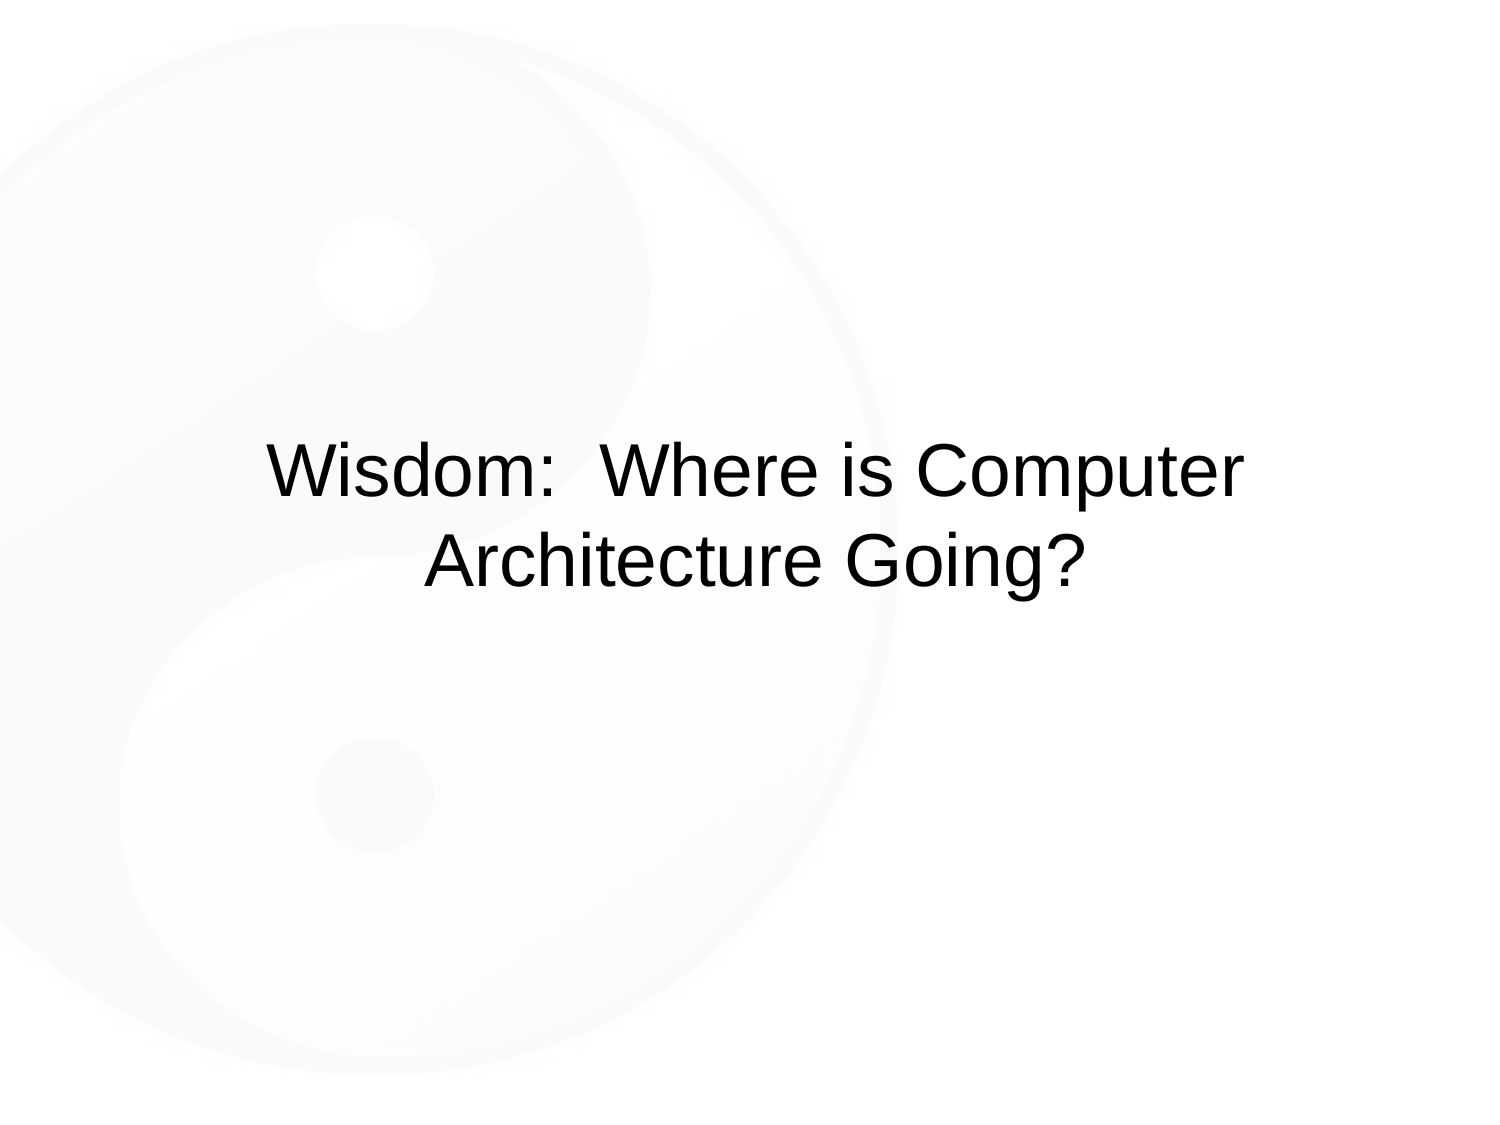

# Wisdom:  Where is Computer Architecture Going?